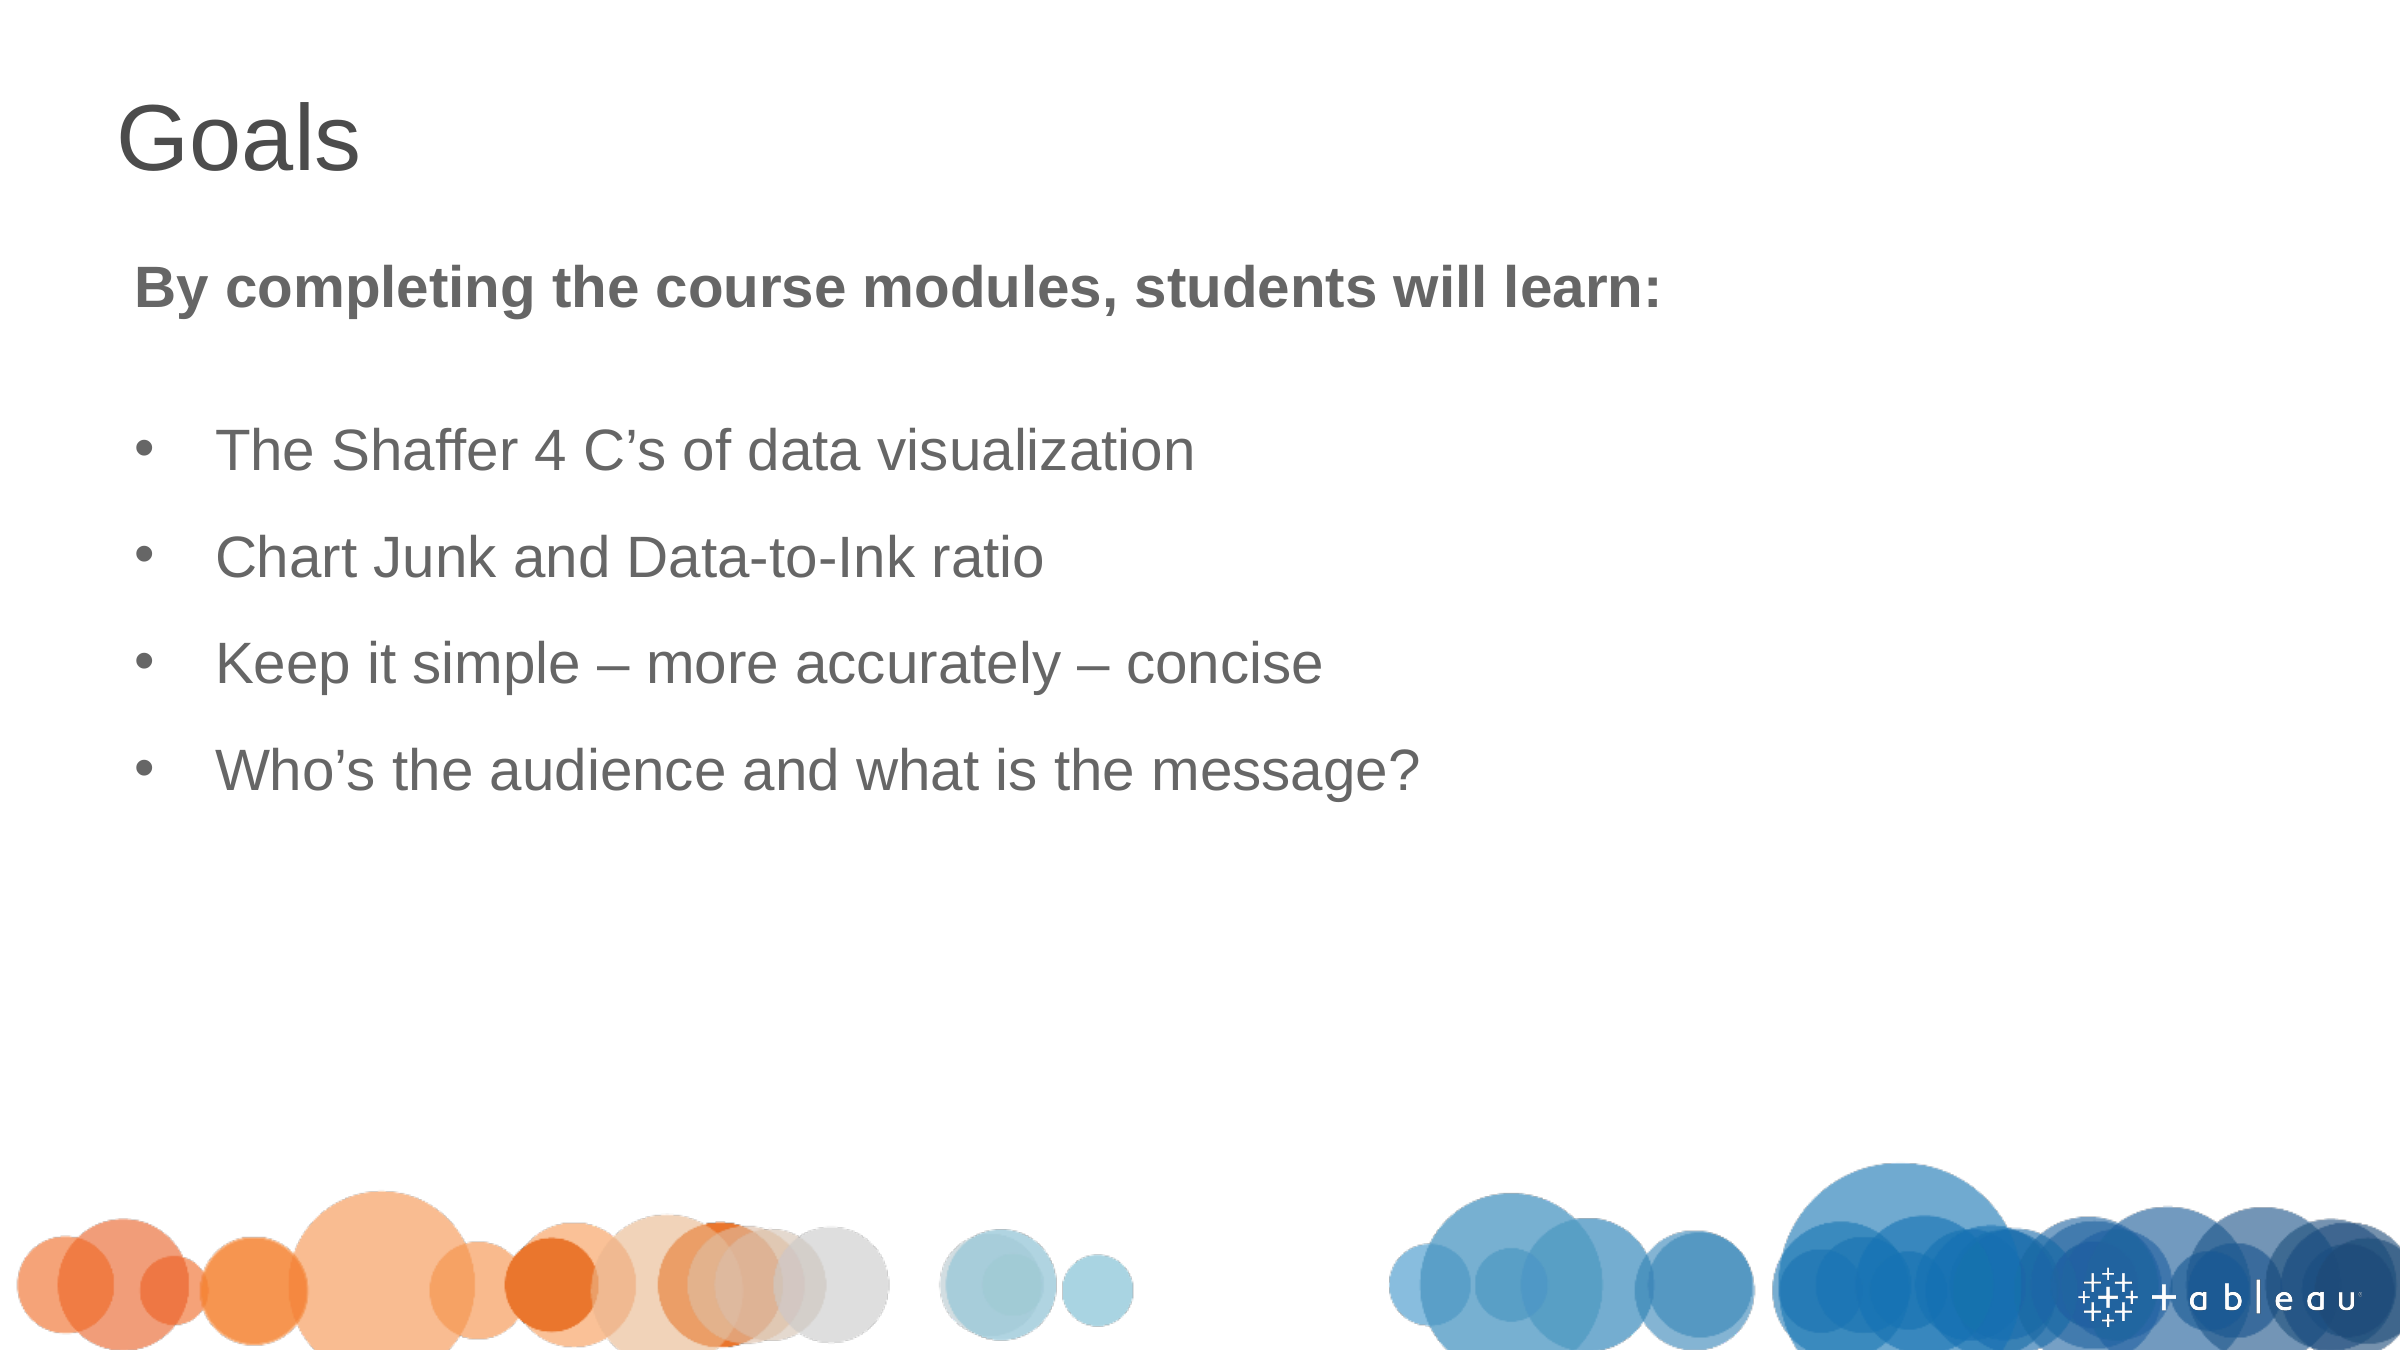

# Goals
By completing the course modules, students will learn:

The Shaffer 4 C’s of data visualization
Chart Junk and Data-to-Ink ratio
Keep it simple – more accurately – concise
Who’s the audience and what is the message?